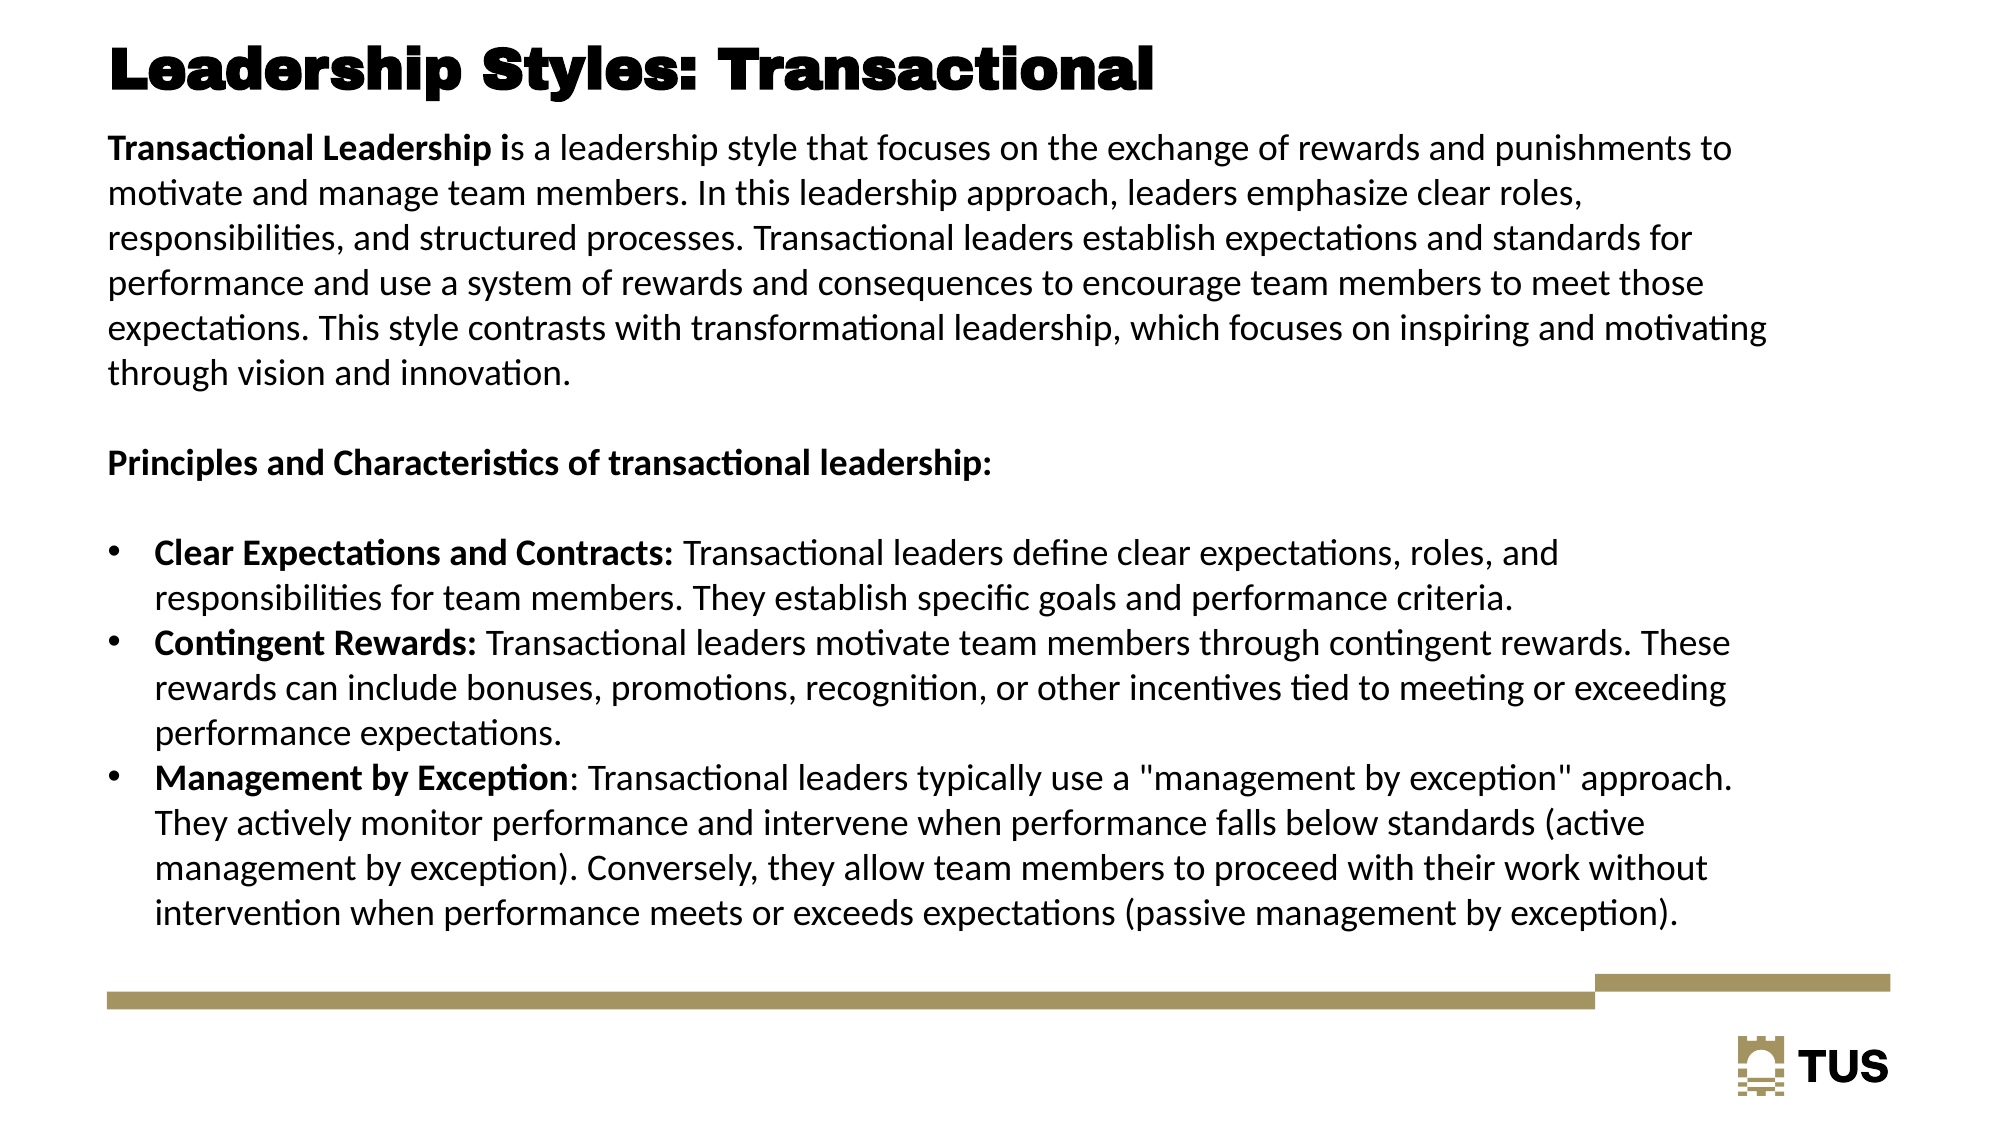

# Leadership Styles: Transactional
Transactional Leadership is a leadership style that focuses on the exchange of rewards and punishments to motivate and manage team members. In this leadership approach, leaders emphasize clear roles, responsibilities, and structured processes. Transactional leaders establish expectations and standards for performance and use a system of rewards and consequences to encourage team members to meet those expectations. This style contrasts with transformational leadership, which focuses on inspiring and motivating through vision and innovation.

Principles and Characteristics of transactional leadership:

Clear Expectations and Contracts: Transactional leaders define clear expectations, roles, and responsibilities for team members. They establish specific goals and performance criteria.
Contingent Rewards: Transactional leaders motivate team members through contingent rewards. These rewards can include bonuses, promotions, recognition, or other incentives tied to meeting or exceeding performance expectations.
Management by Exception: Transactional leaders typically use a "management by exception" approach. They actively monitor performance and intervene when performance falls below standards (active management by exception). Conversely, they allow team members to proceed with their work without intervention when performance meets or exceeds expectations (passive management by exception).